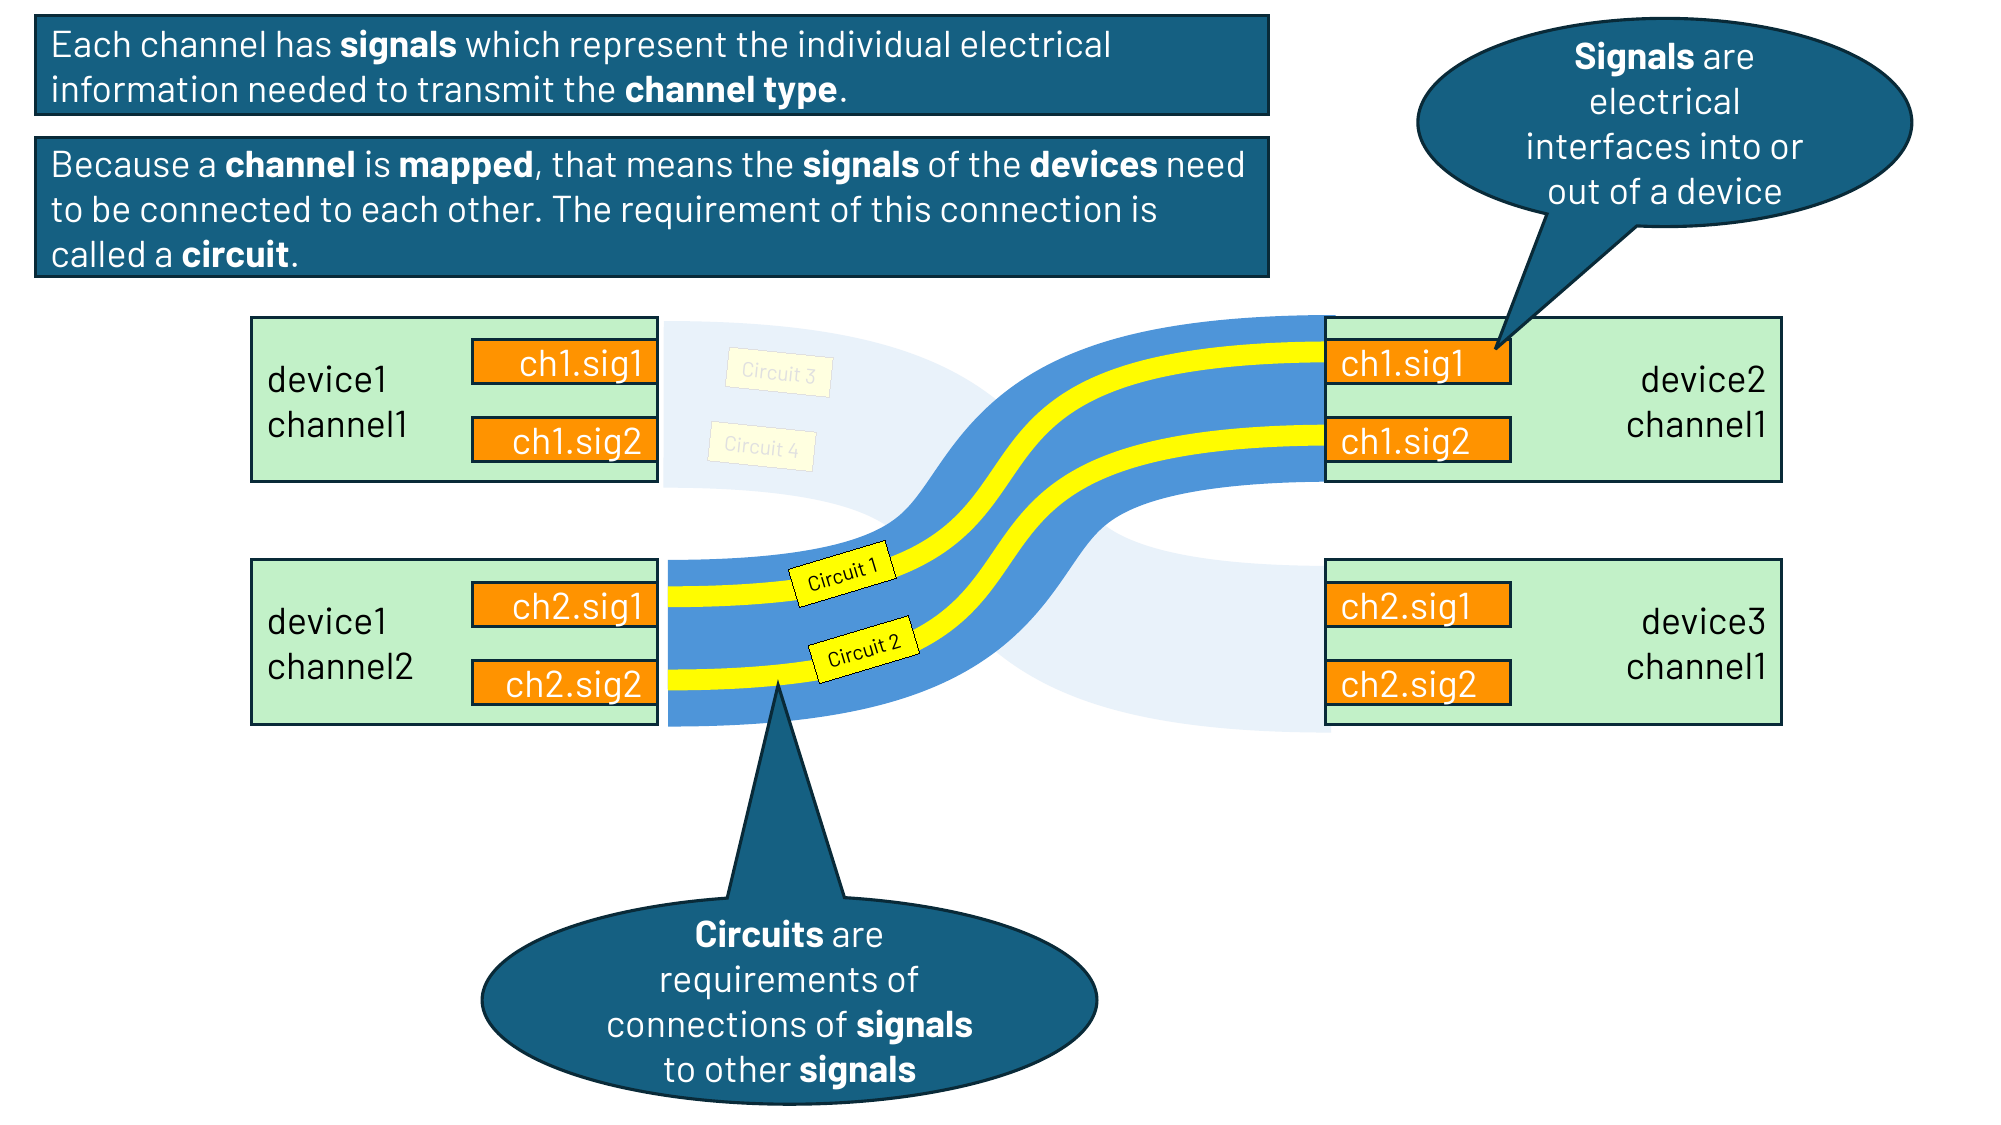

Each channel has signals which represent the individual electrical information needed to transmit the channel type.
Signals are electrical interfaces into or out of a device
Because a channel is mapped, that means the signals of the devices need to be connected to each other. The requirement of this connection is called a circuit.

device1
channel1
device2
channel1
ch1.sig1
ch1.sig1
Circuit 3
ch1.sig2
ch1.sig2
Circuit 4

Circuit 1
device1
channel2
device3
channel1
ch2.sig1
ch2.sig1
Circuit 2
ch2.sig2
ch2.sig2
Circuits are requirements of connections of signals to other signals